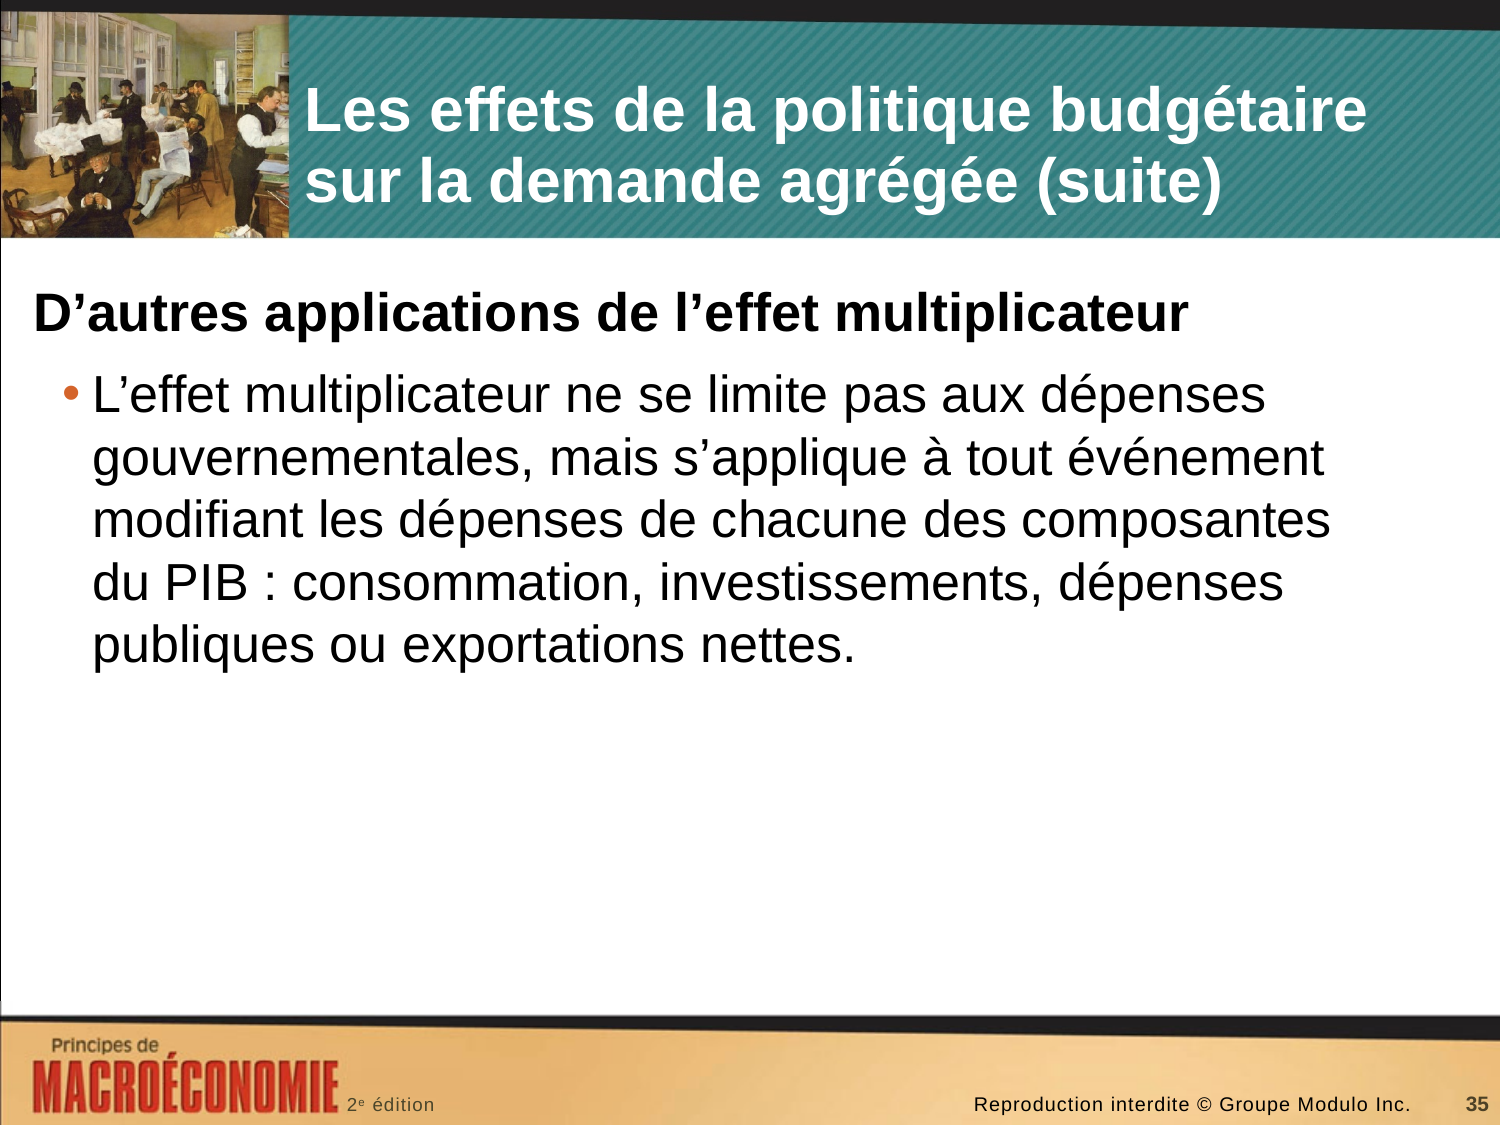

# Les effets de la politique budgétaire sur la demande agrégée (suite)
D’autres applications de l’effet multiplicateur
L’effet multiplicateur ne se limite pas aux dépenses gouvernementales, mais s’applique à tout événement modifiant les dépenses de chacune des composantes
du PIB : consommation, investissements, dépenses publiques ou exportations nettes.

35